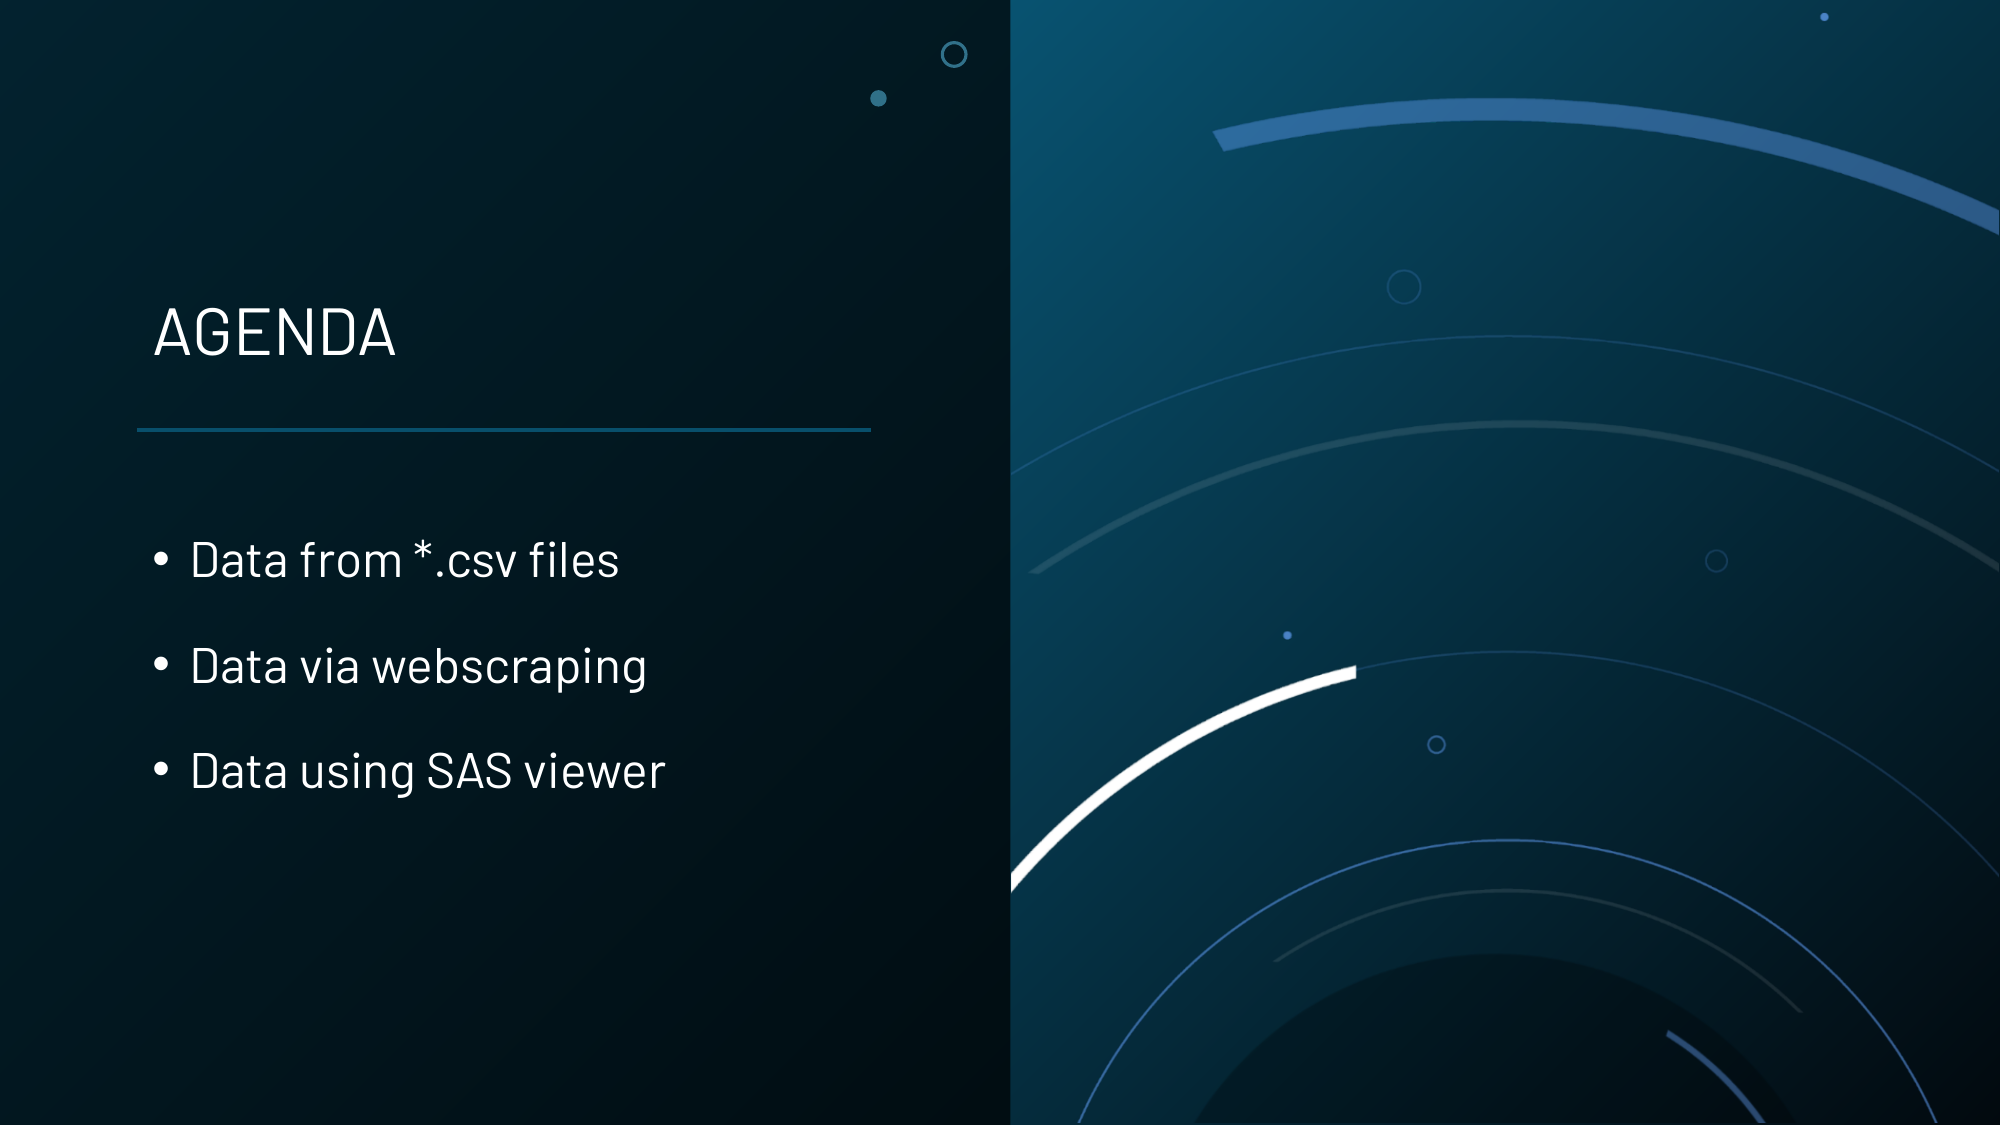

# Agenda
Data from *.csv files
Data via webscraping
Data using SAS viewer